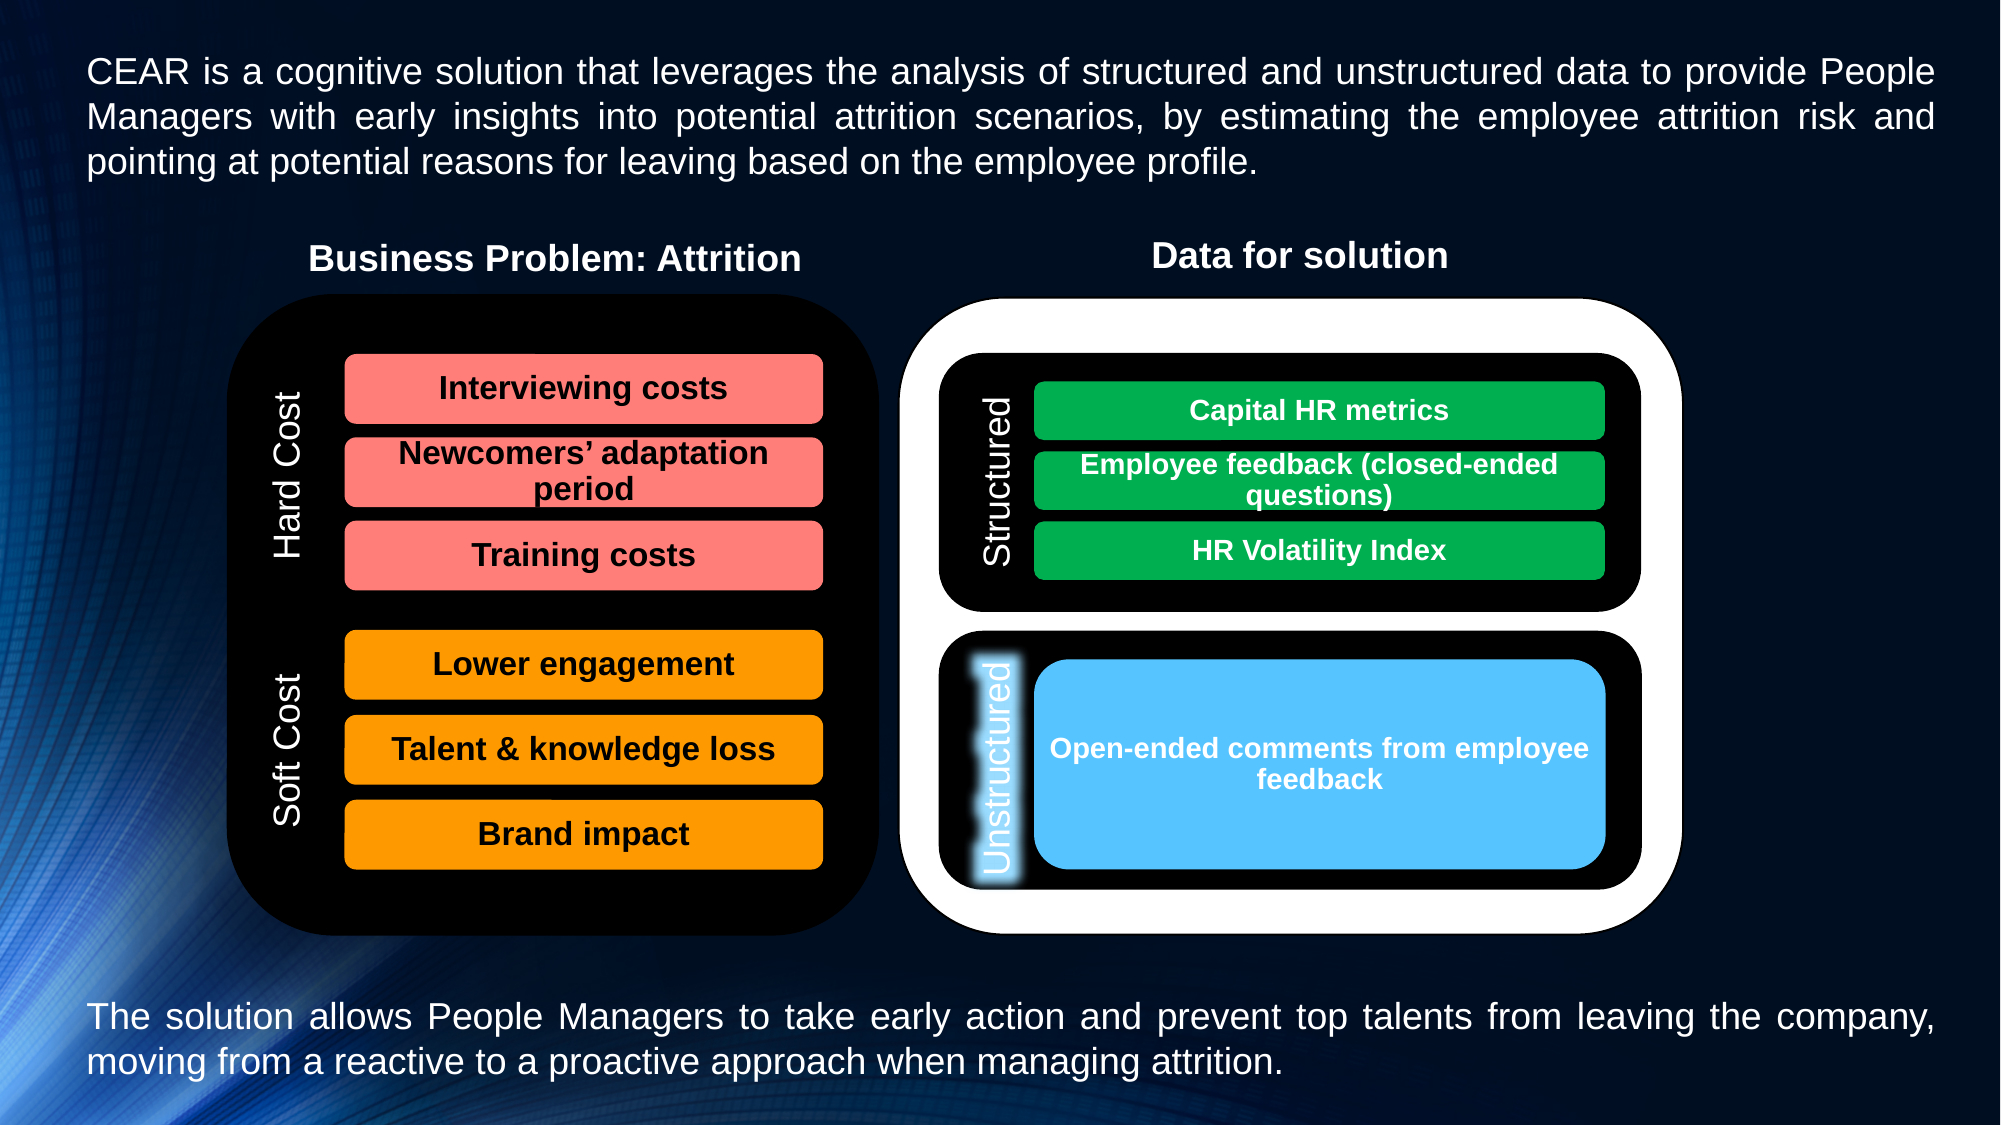

CEAR is a cognitive solution that leverages the analysis of structured and unstructured data to provide People Managers with early insights into potential attrition scenarios, by estimating the employee attrition risk and pointing at potential reasons for leaving based on the employee profile.

The solution allows People Managers to take early action and prevent top talents from leaving the company, moving from a reactive to a proactive approach when managing attrition.
Data for solution
Business Problem: Attrition

Capital HR metrics
Employee feedback (closed-ended questions)
Structured
HR Volatility Index

Open-ended comments from employee feedback
Unstructured
Interviewing costs
Newcomers’ adaptation period
Hard Cost
Training costs
Lower engagement
Talent & knowledge loss
Soft Cost
Brand impact